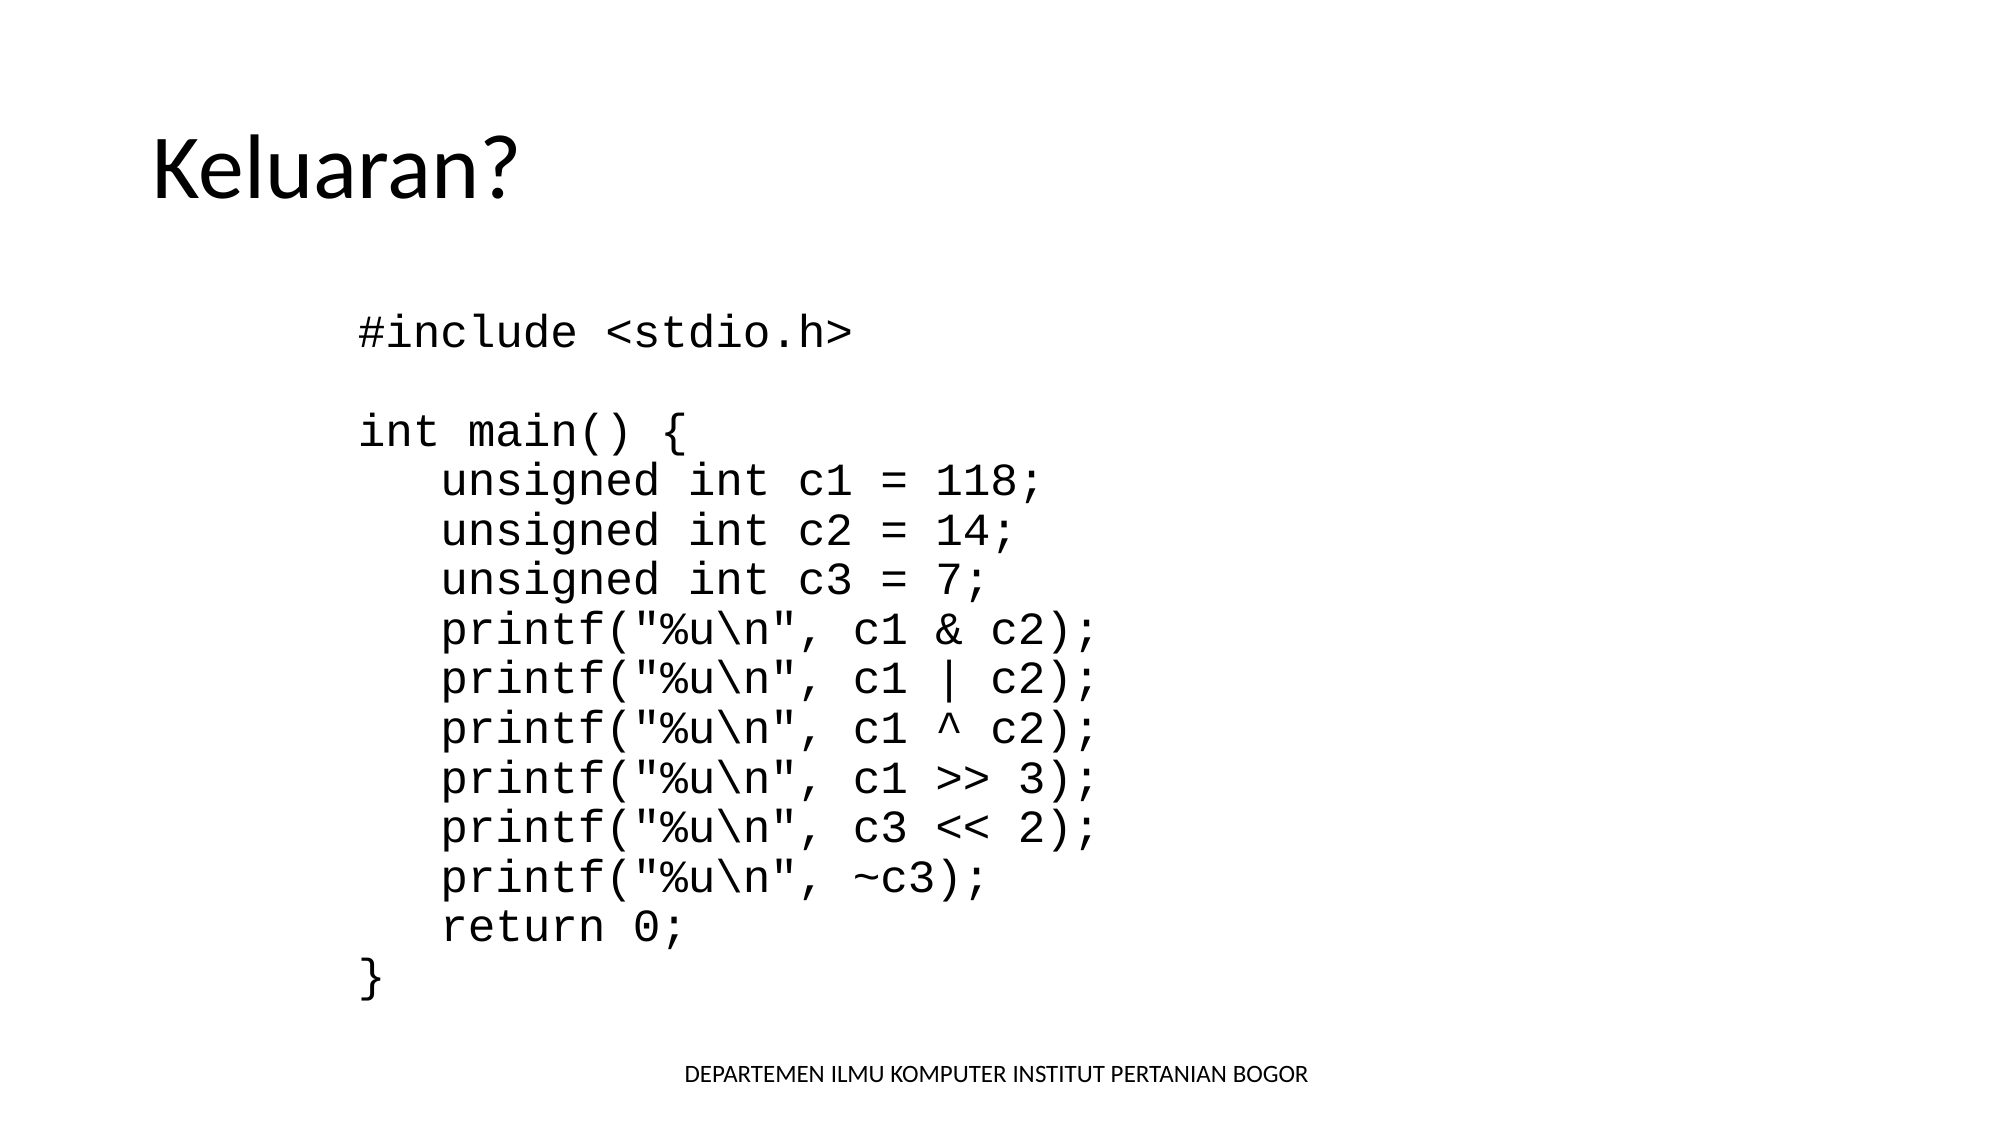

# Keluaran?
#include <stdio.h>

int main() {
   unsigned int c1 = 118;
   unsigned int c2 = 14;
   unsigned int c3 = 7;
   printf("%u\n", c1 & c2);
   printf("%u\n", c1 | c2);
   printf("%u\n", c1 ^ c2);
   printf("%u\n", c1 >> 3);
   printf("%u\n", c3 << 2);
   printf("%u\n", ~c3);
   return 0;
}
DEPARTEMEN ILMU KOMPUTER INSTITUT PERTANIAN BOGOR